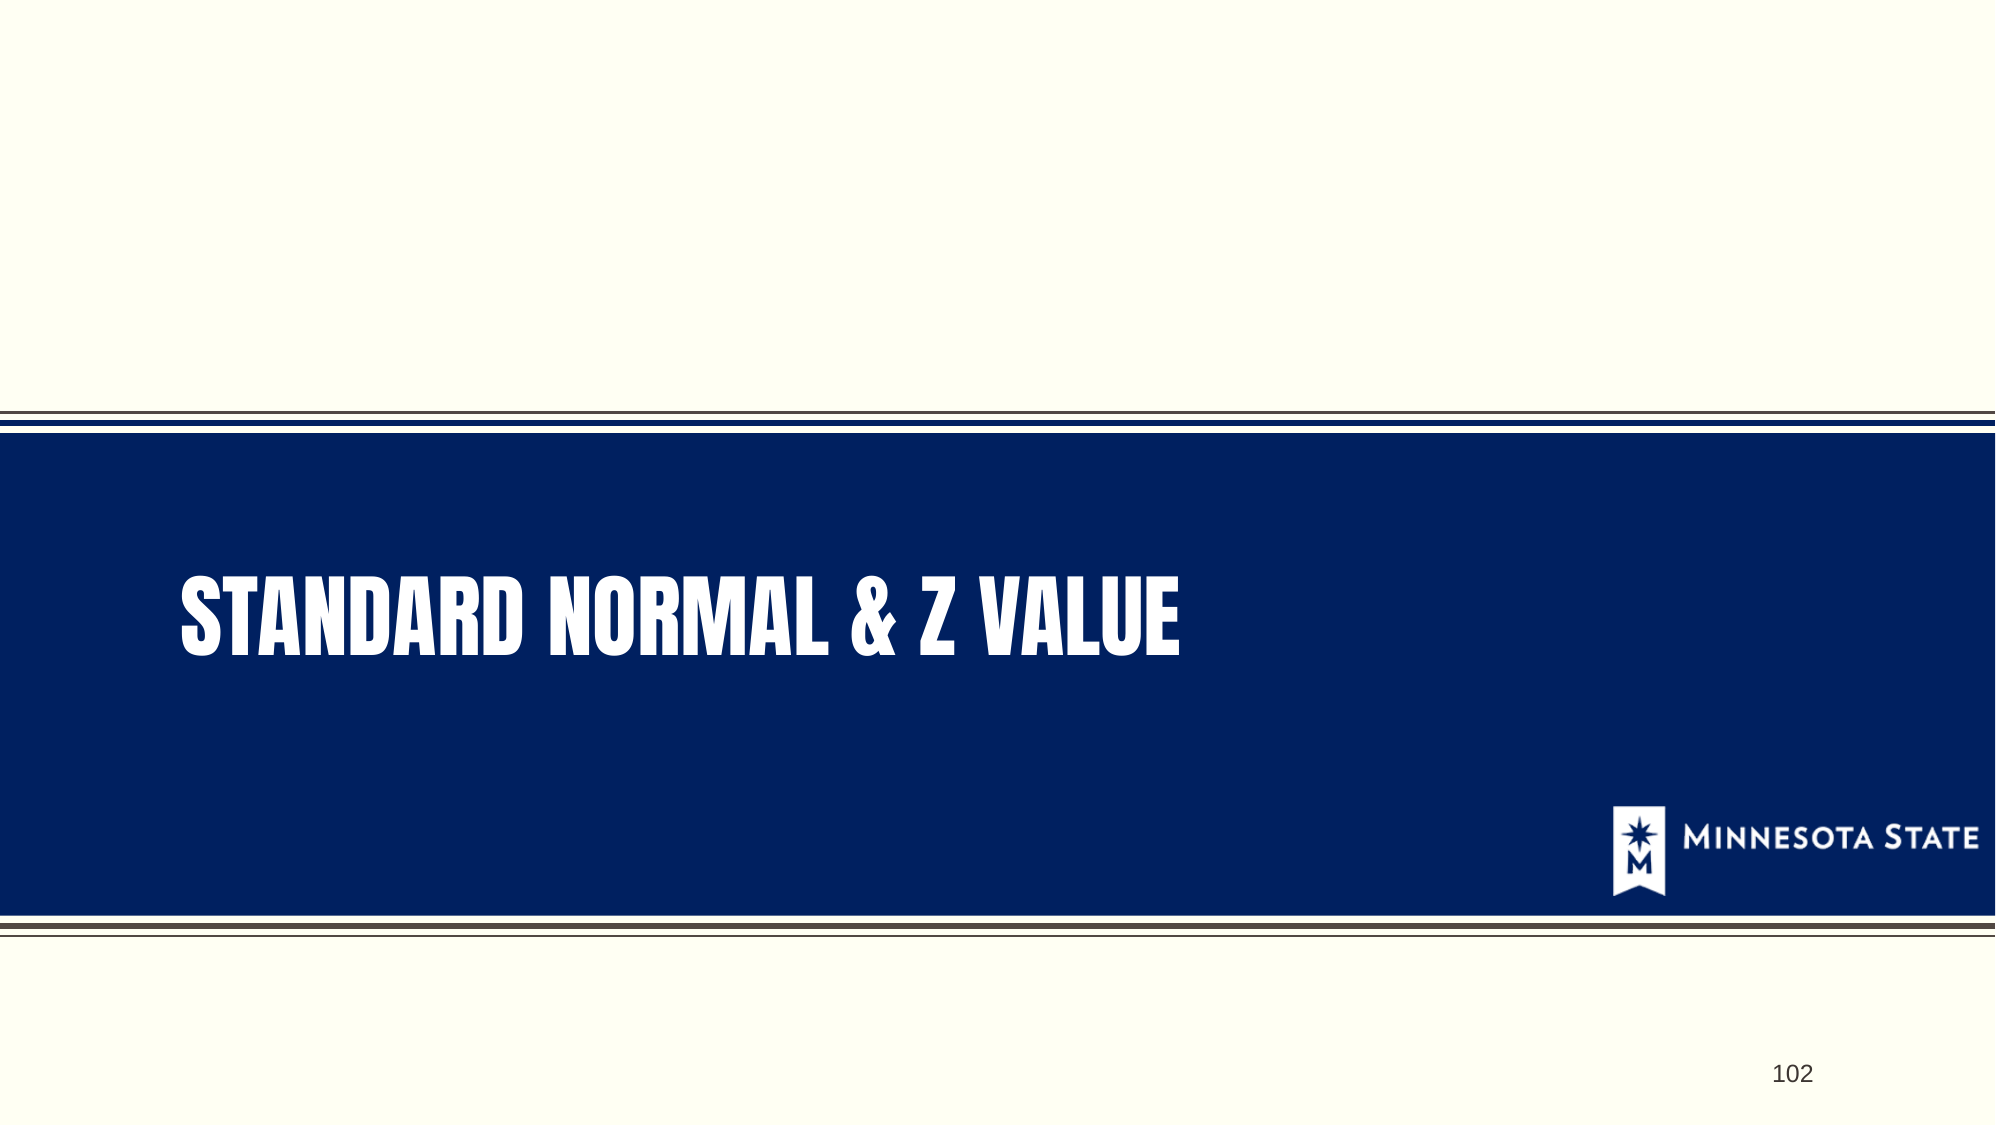

# Standard Normal & z value

102